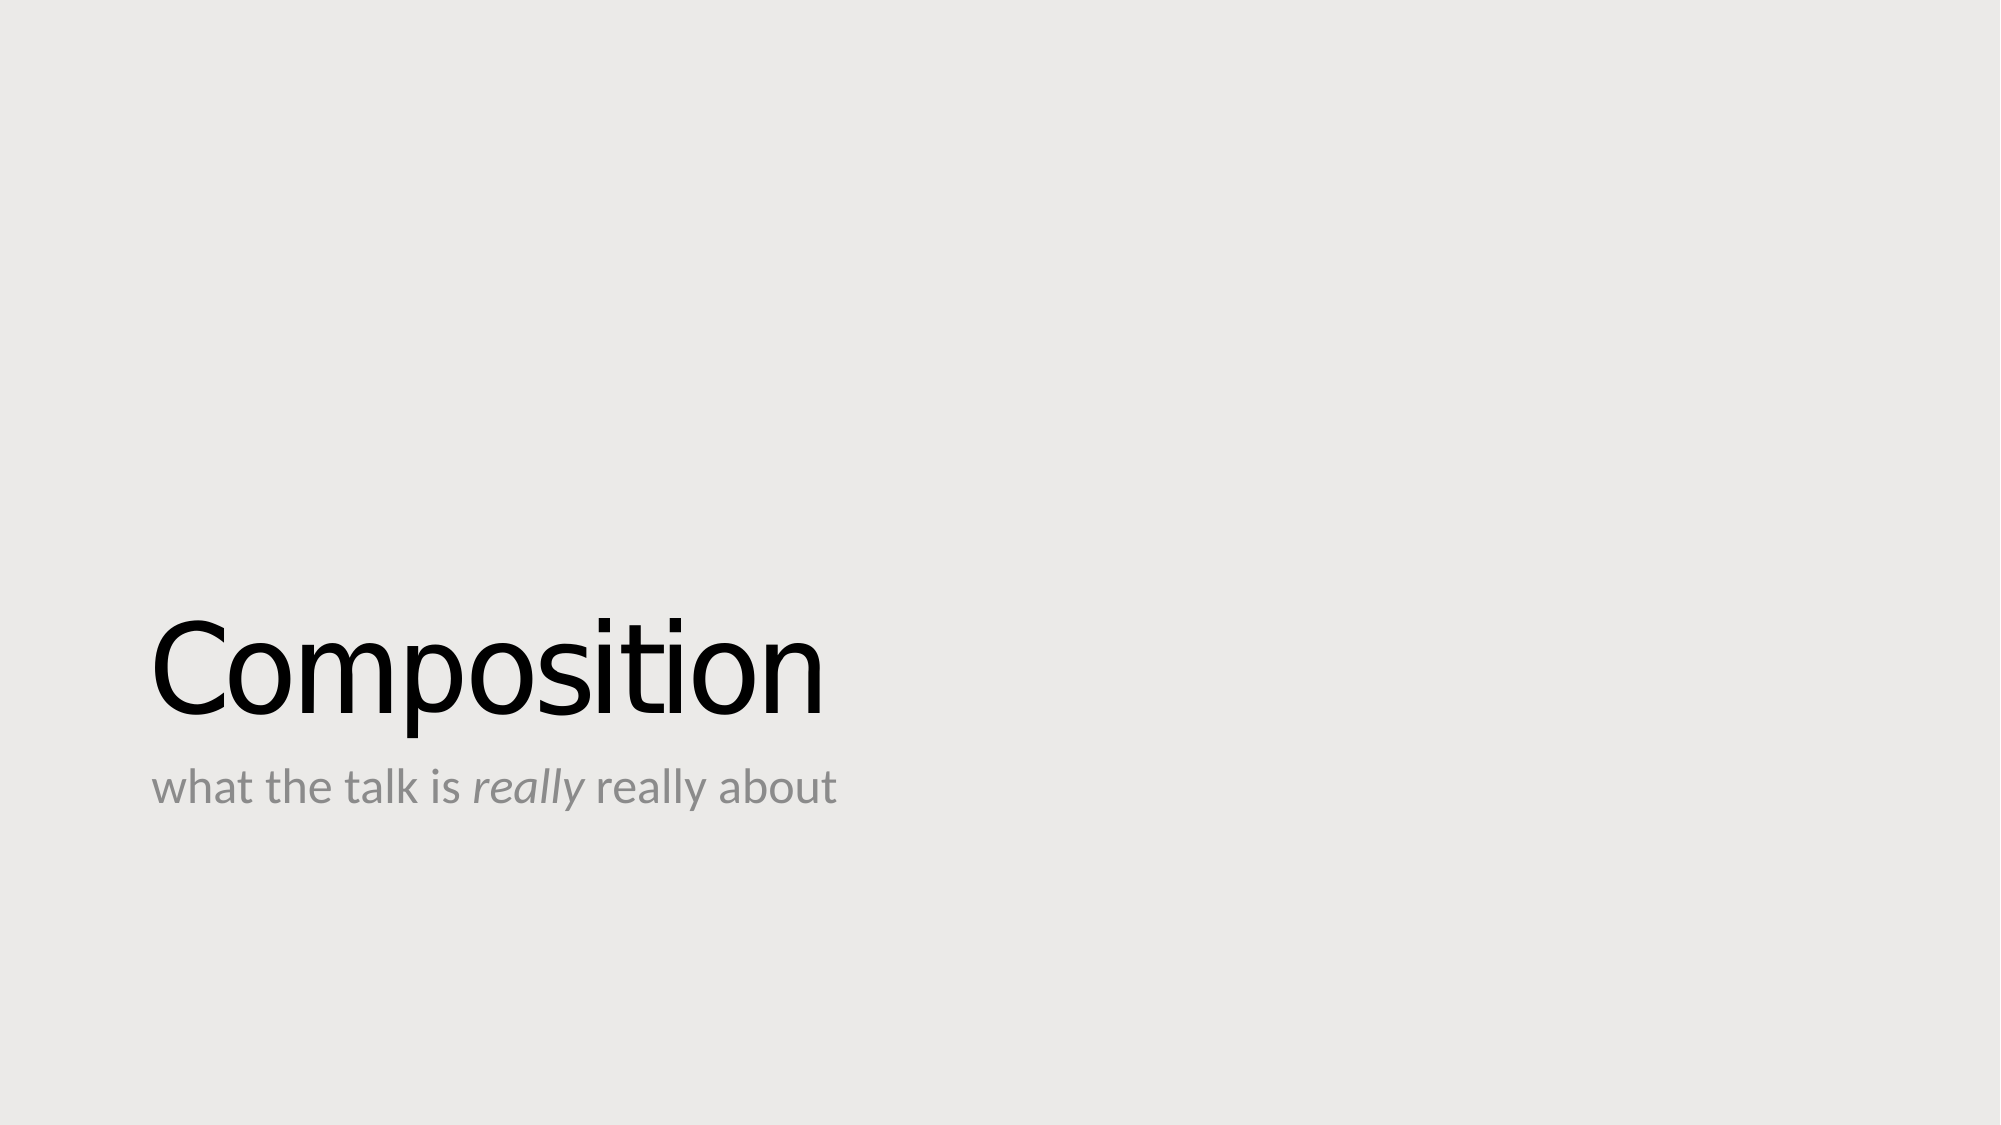

# Composition
what the talk is really really about